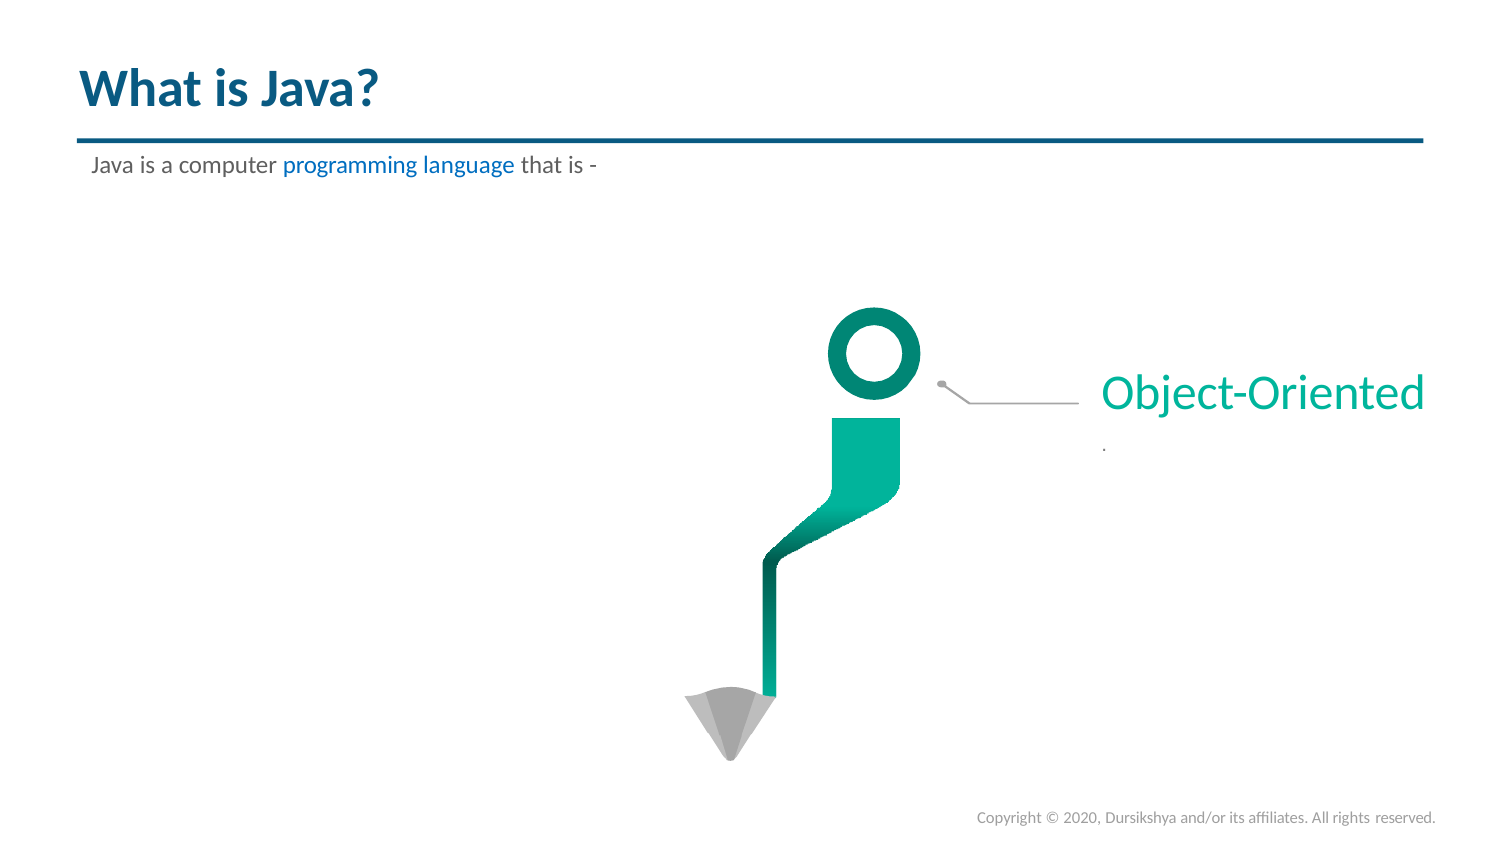

# What is Java?

Java is a computer programming language that is -

Object-Oriented
.

Copyright © 2020, Dursikshya and/or its affiliates. All rights reserved.